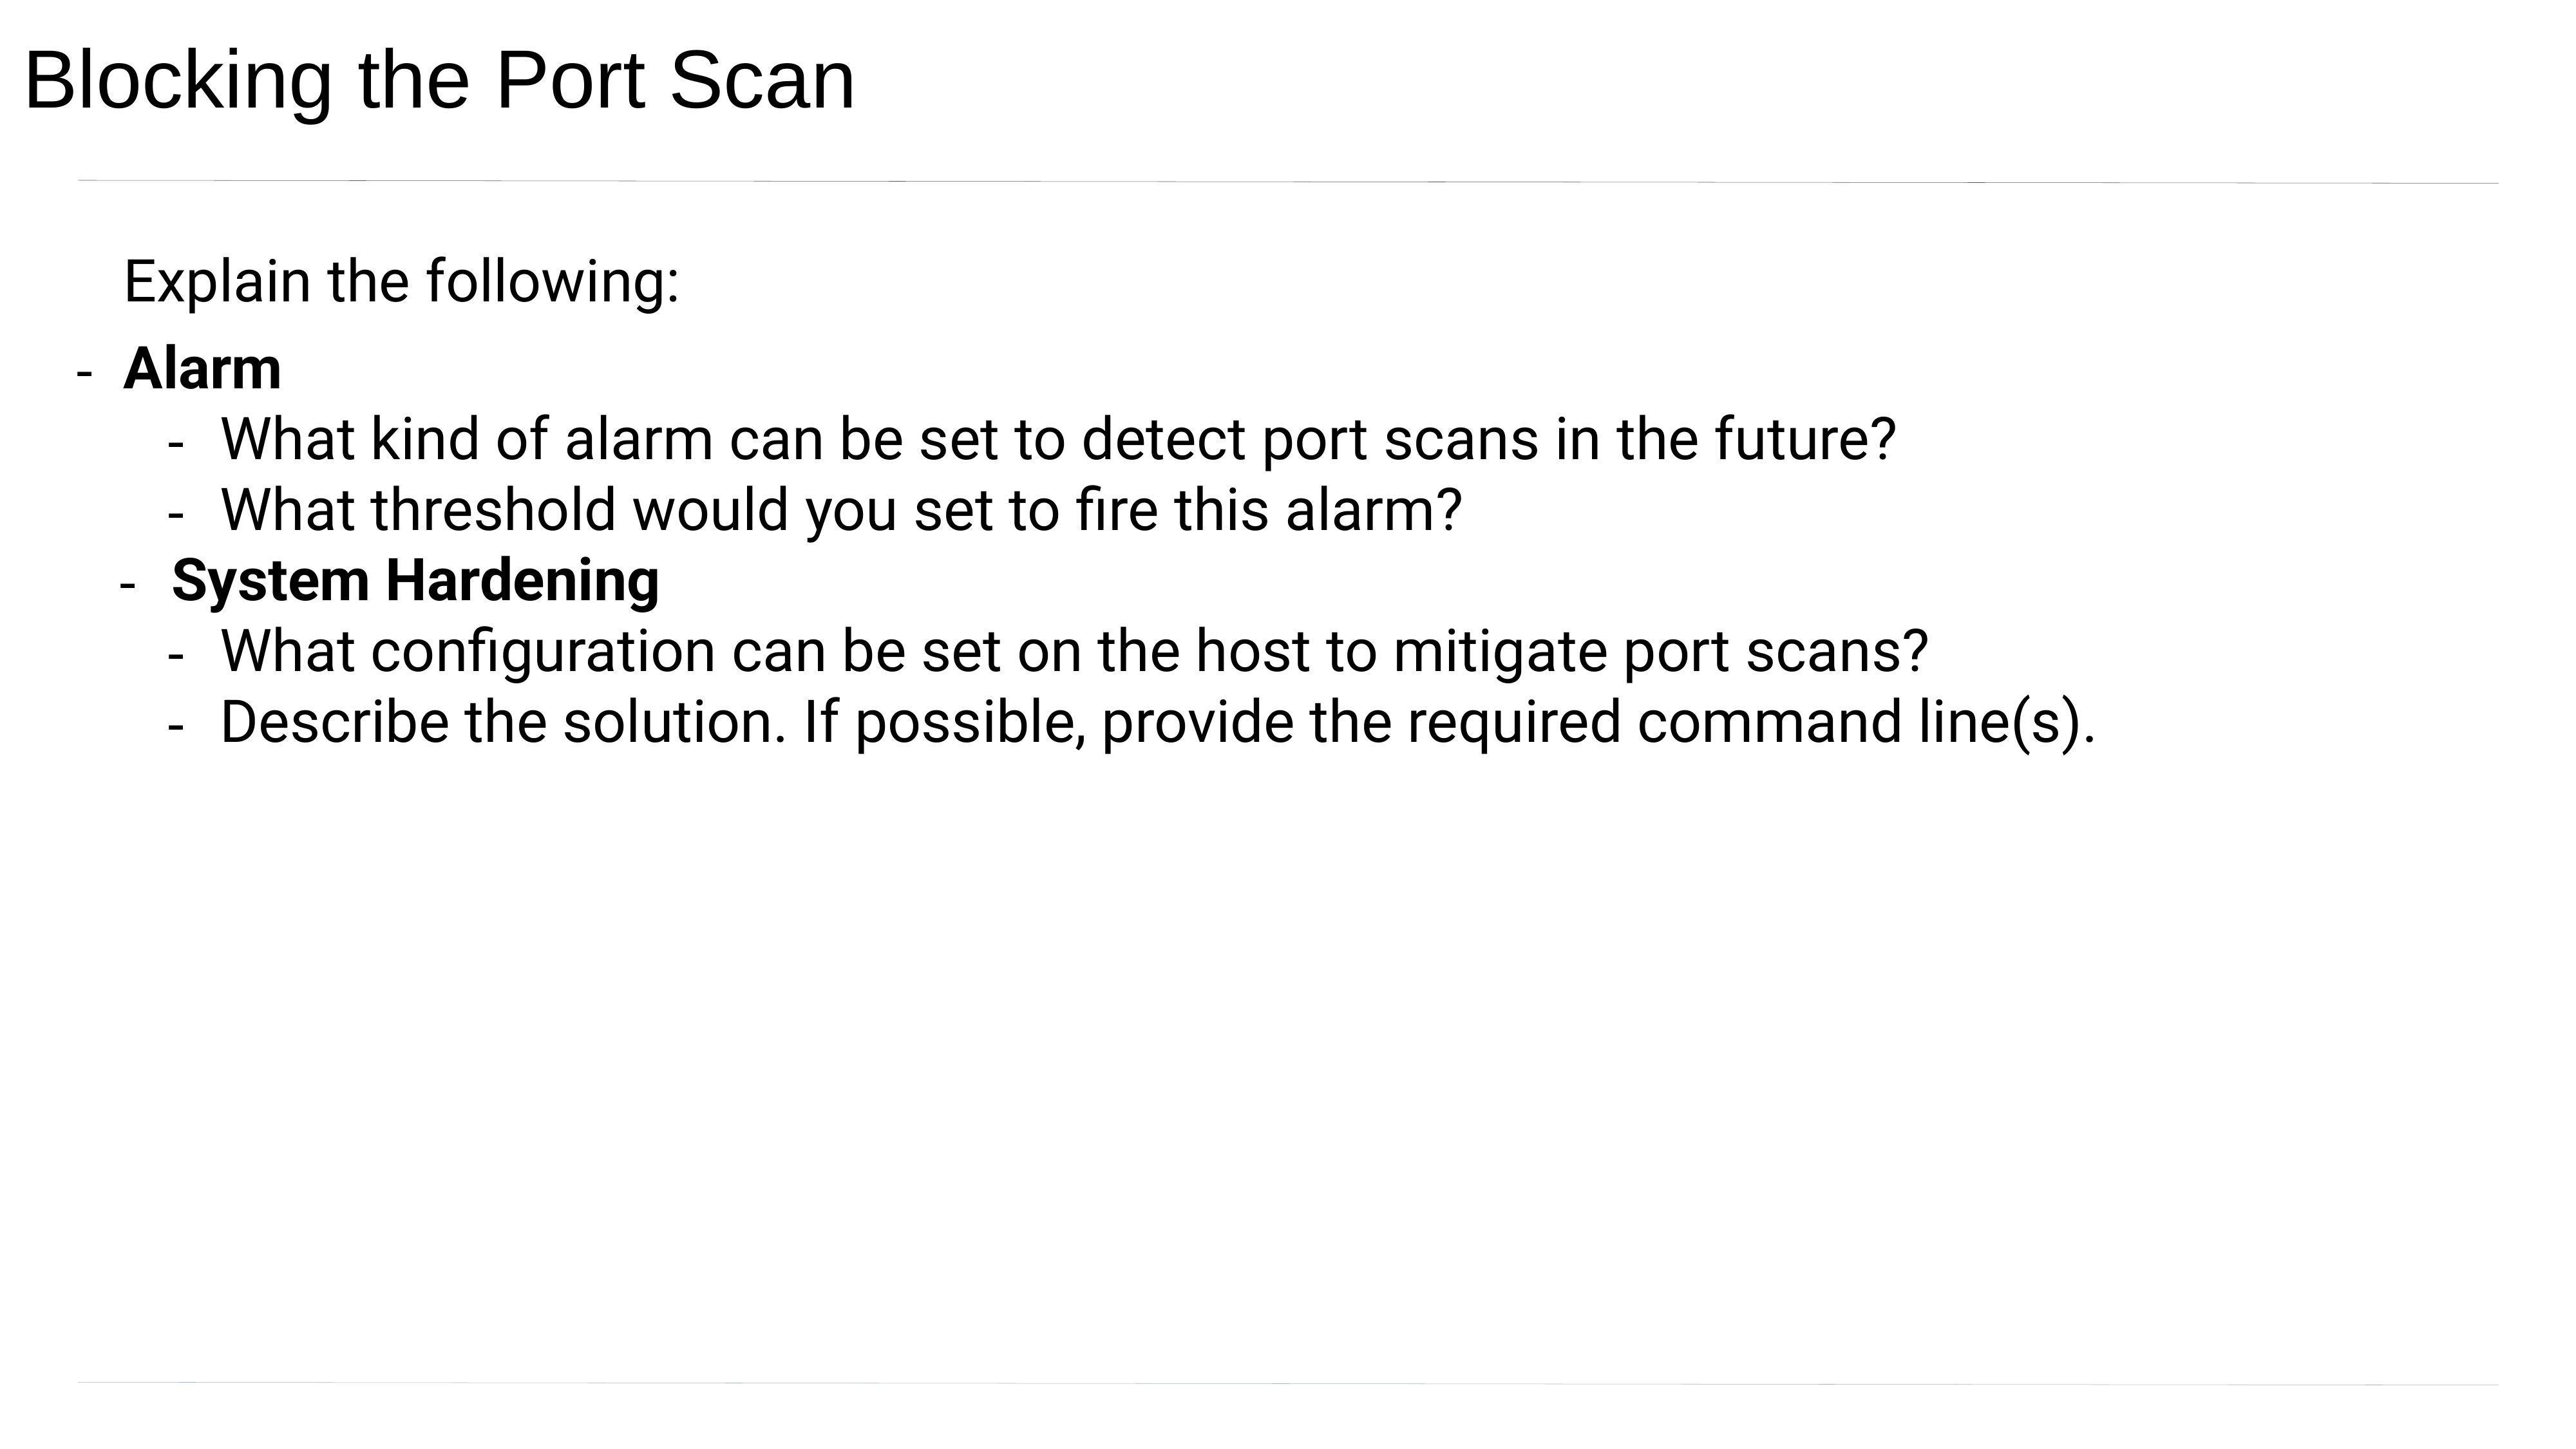

# Blocking the Port Scan
Explain the following:
Alarm
What kind of alarm can be set to detect port scans in the future?
What threshold would you set to fire this alarm?
System Hardening
What configuration can be set on the host to mitigate port scans?
Describe the solution. If possible, provide the required command line(s).
18